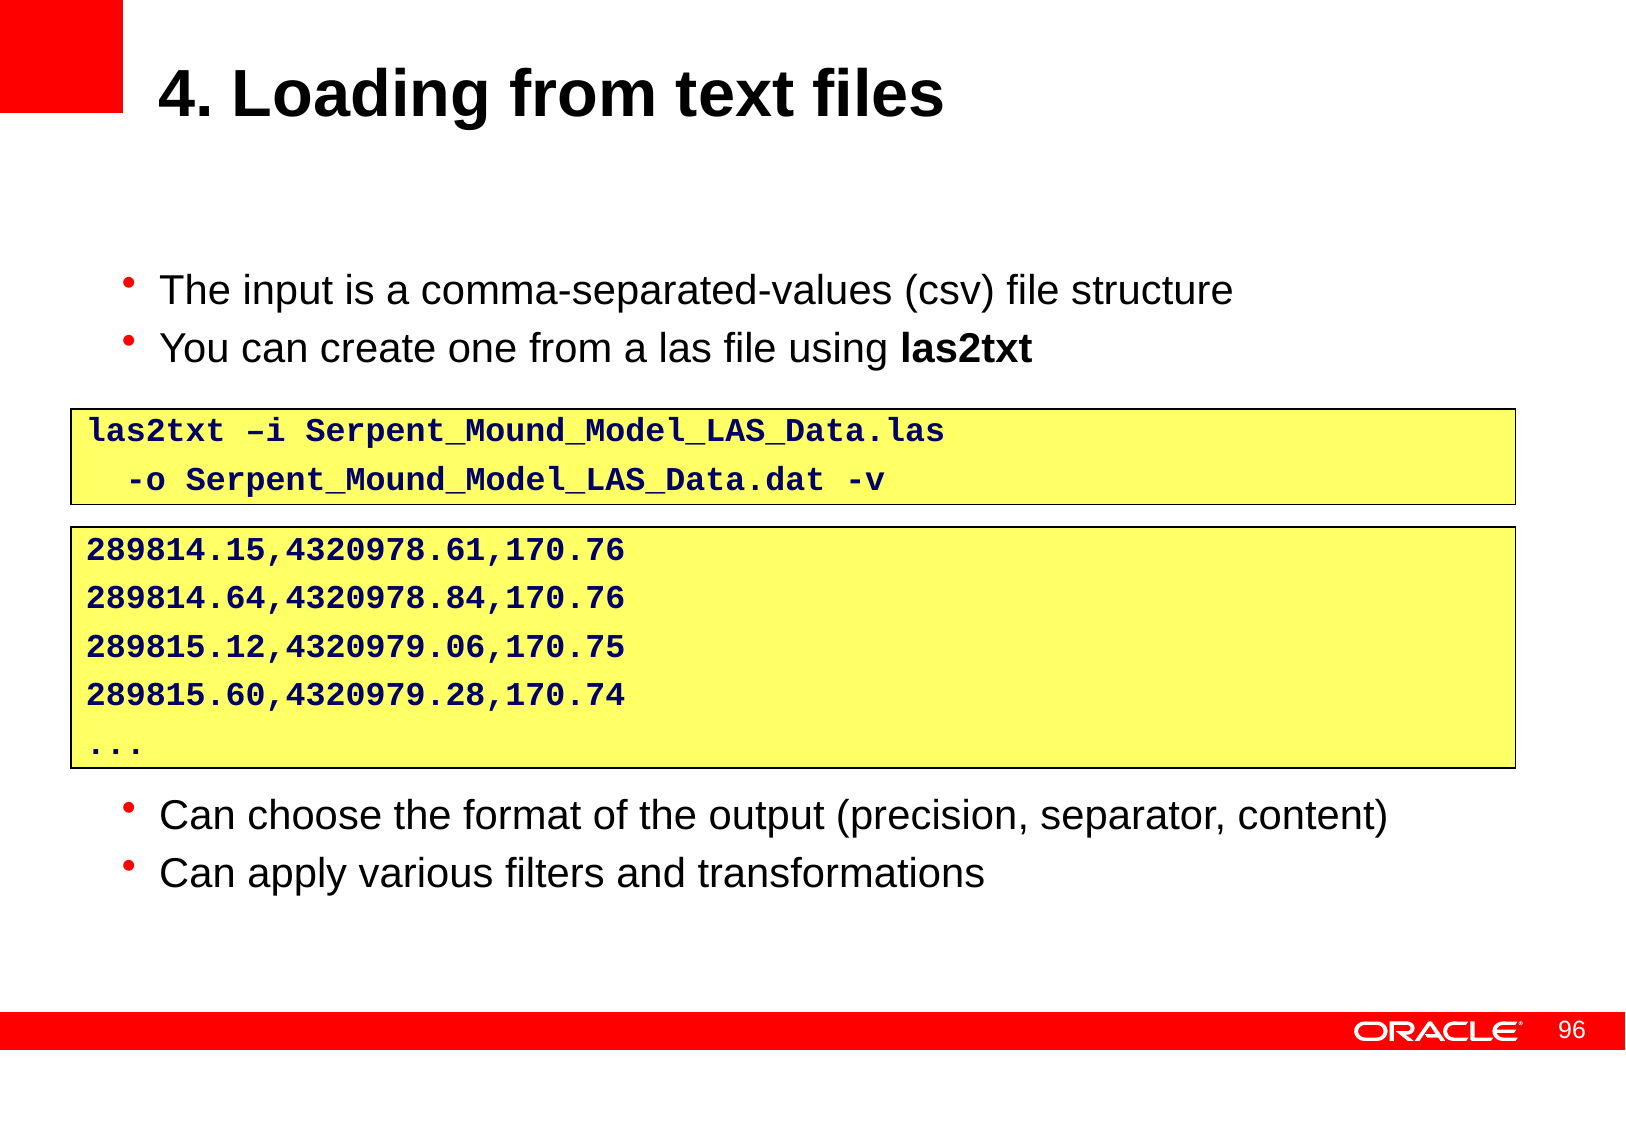

# 4. Loading from text files
The input is a comma-separated-values (csv) file structure
You can create one from a las file using las2txt

Can choose the format of the output (precision, separator, content)
Can apply various filters and transformations
las2txt –i Serpent_Mound_Model_LAS_Data.las
  -o Serpent_Mound_Model_LAS_Data.dat -v
289814.15,4320978.61,170.76
289814.64,4320978.84,170.76
289815.12,4320979.06,170.75
289815.60,4320979.28,170.74
...